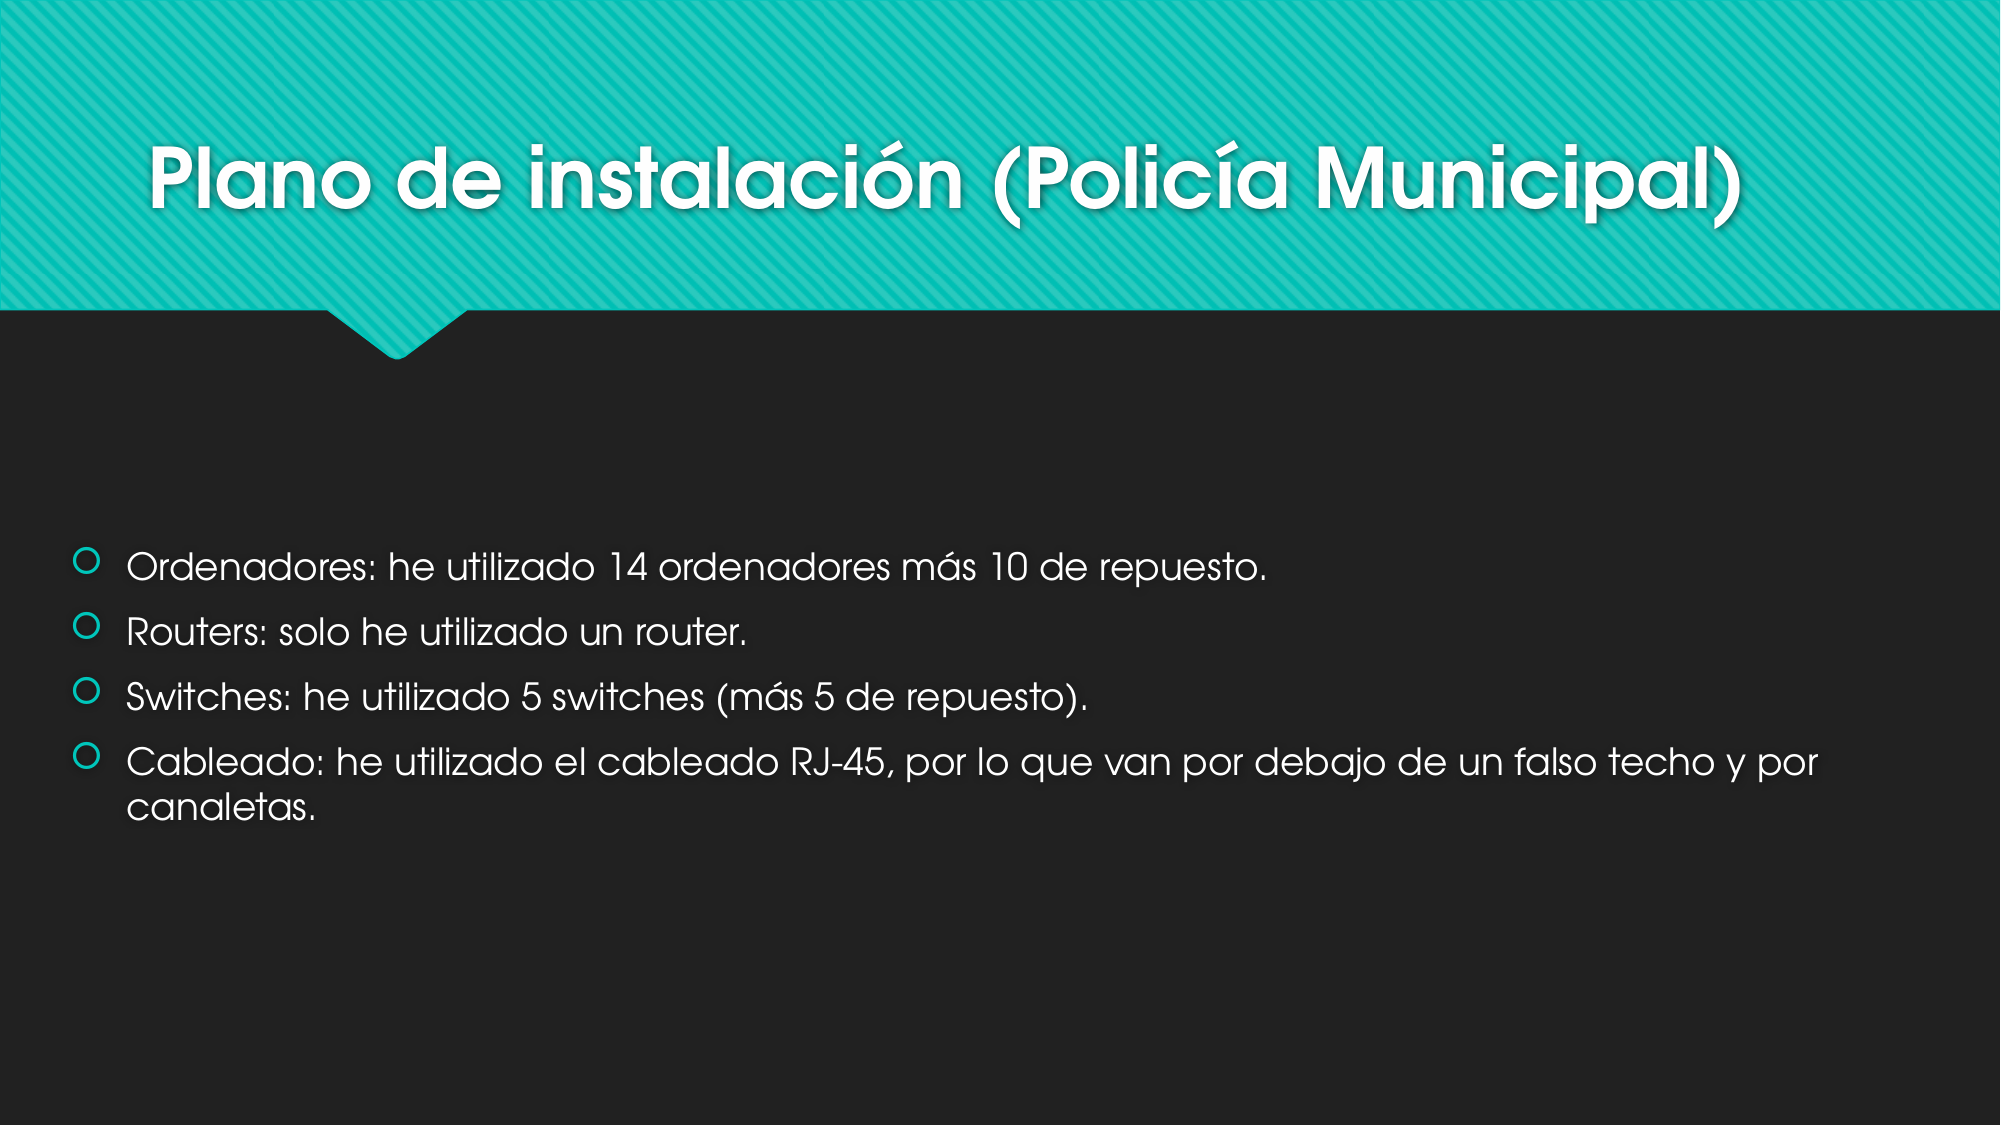

# Plano de instalación (Policía Municipal)
Ordenadores: he utilizado 14 ordenadores más 10 de repuesto.
Routers: solo he utilizado un router.
Switches: he utilizado 5 switches (más 5 de repuesto).
Cableado: he utilizado el cableado RJ-45, por lo que van por debajo de un falso techo y por canaletas.